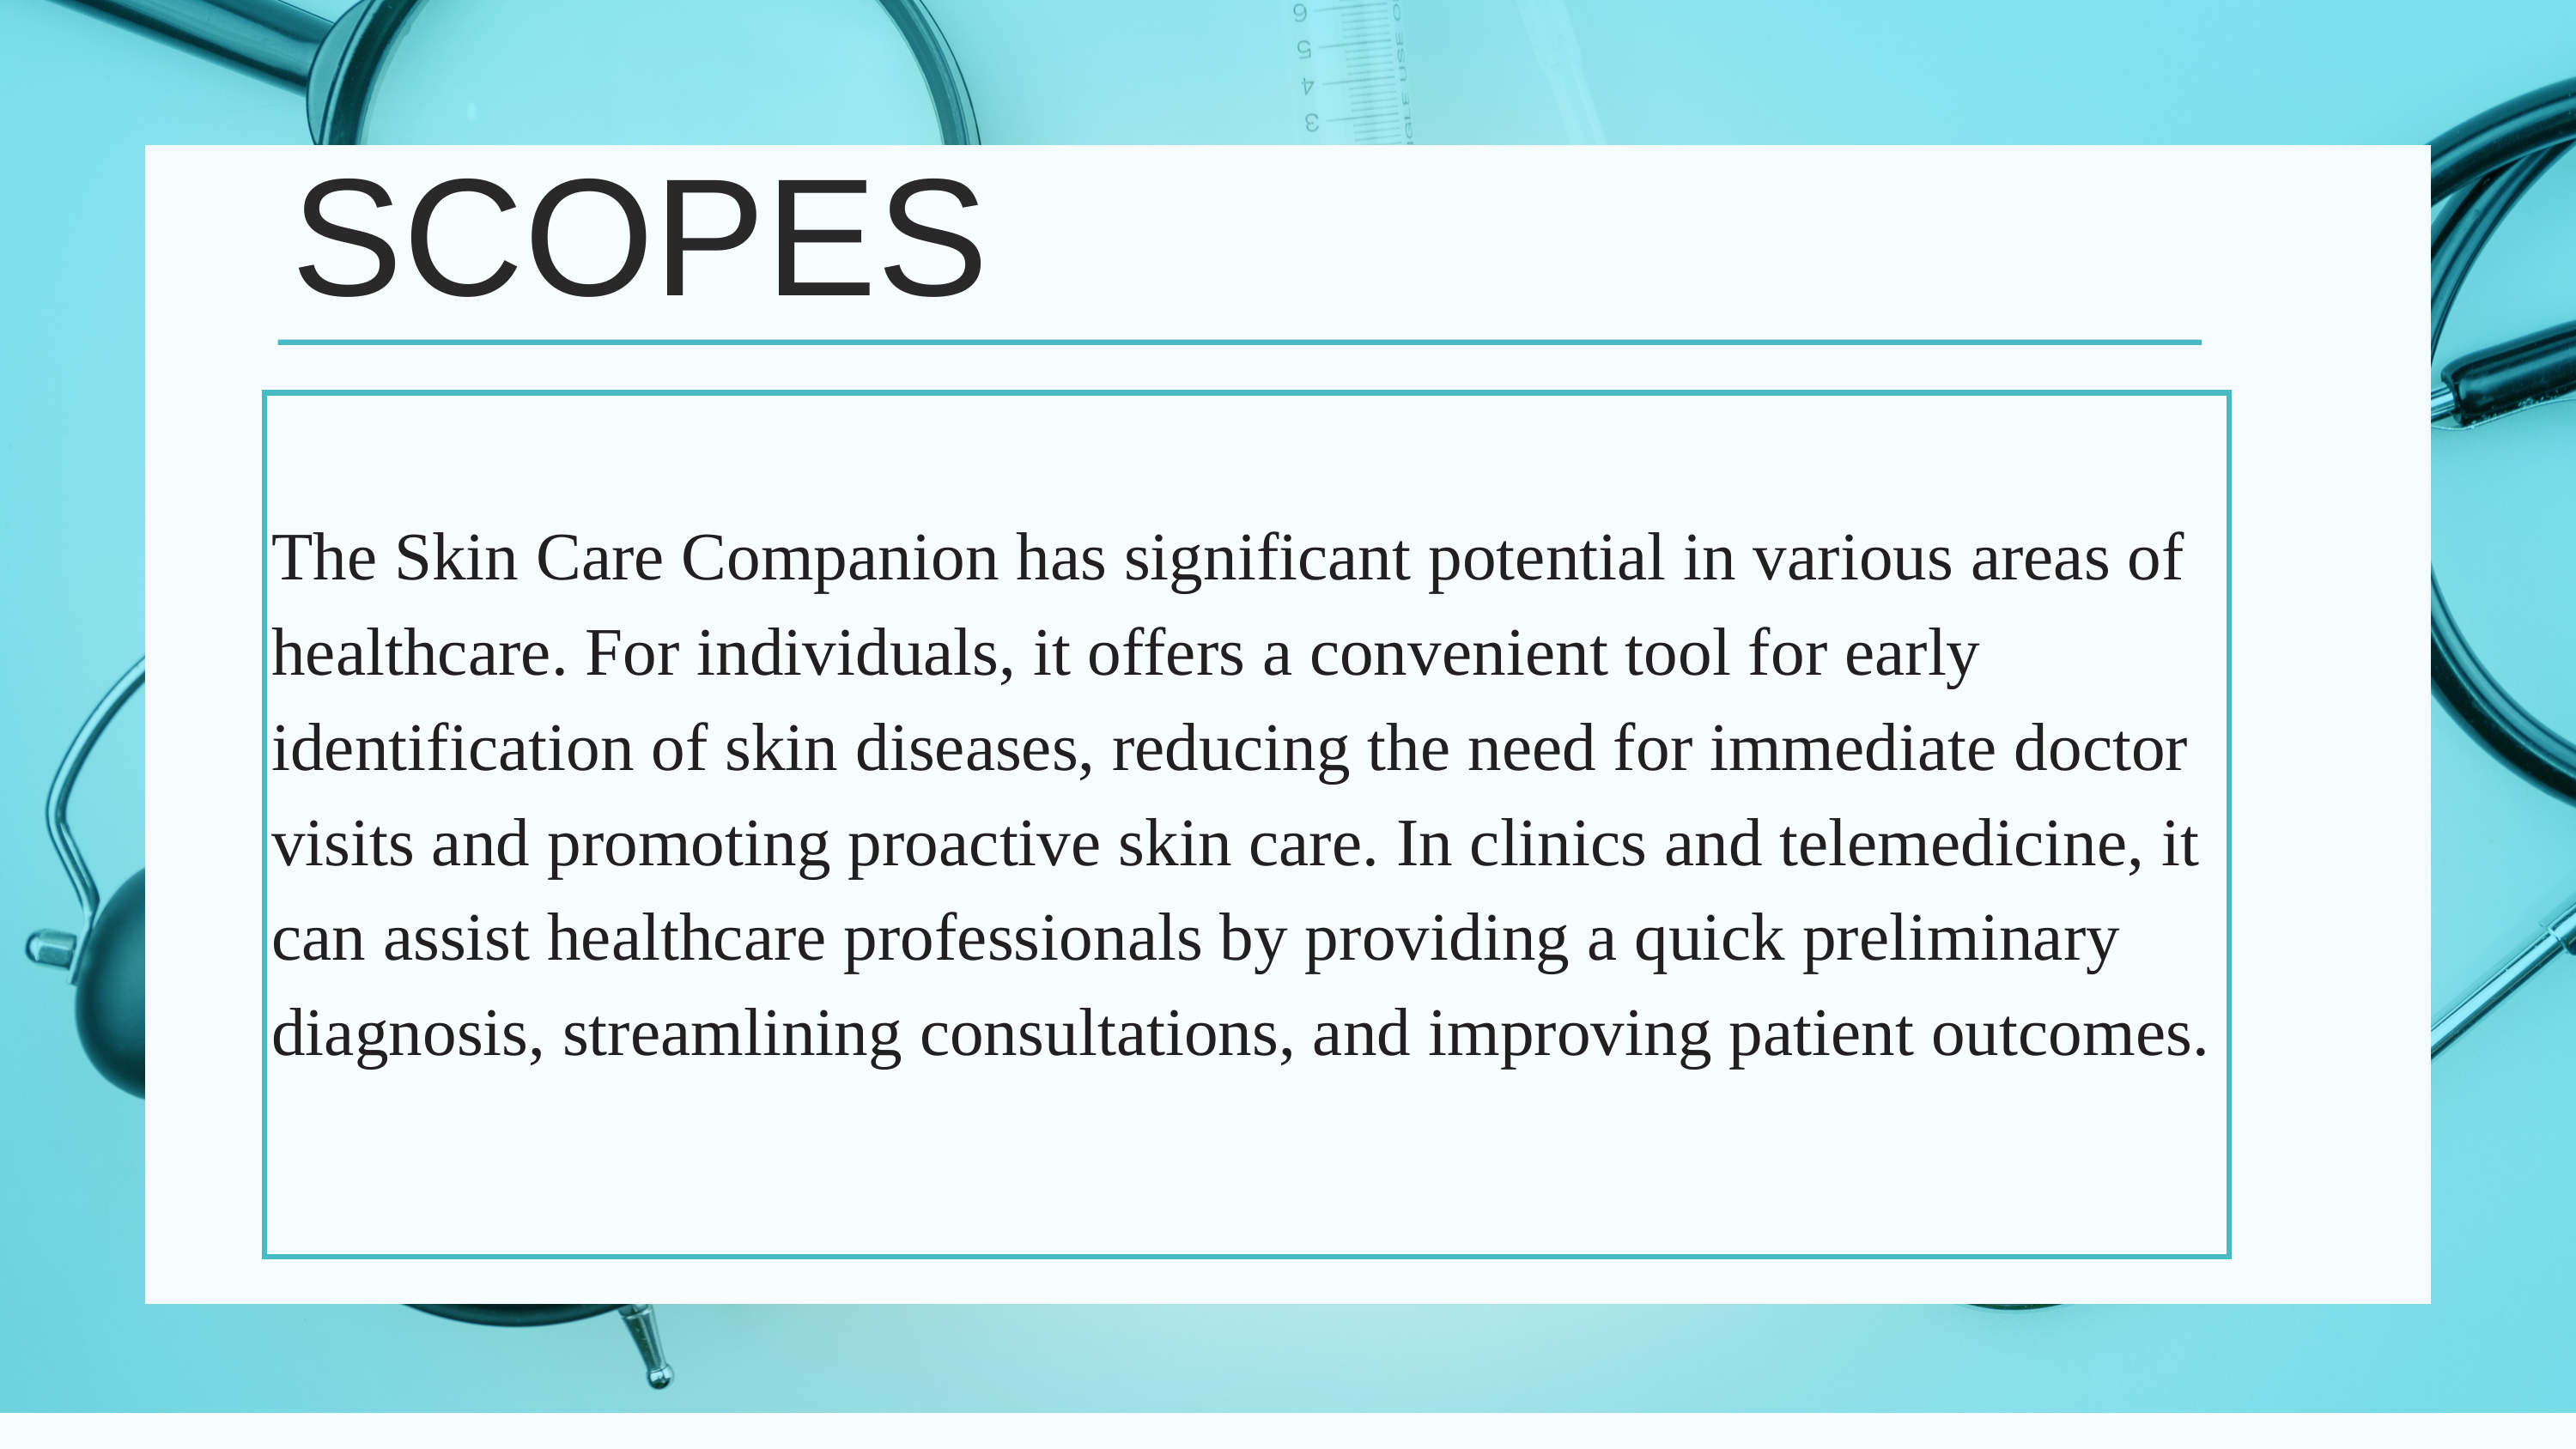

SCOPES

The Skin Care Companion has significant potential in various areas of healthcare. For individuals, it offers a convenient tool for early identification of skin diseases, reducing the need for immediate doctor visits and promoting proactive skin care. In clinics and telemedicine, it can assist healthcare professionals by providing a quick preliminary diagnosis, streamlining consultations, and improving patient outcomes.